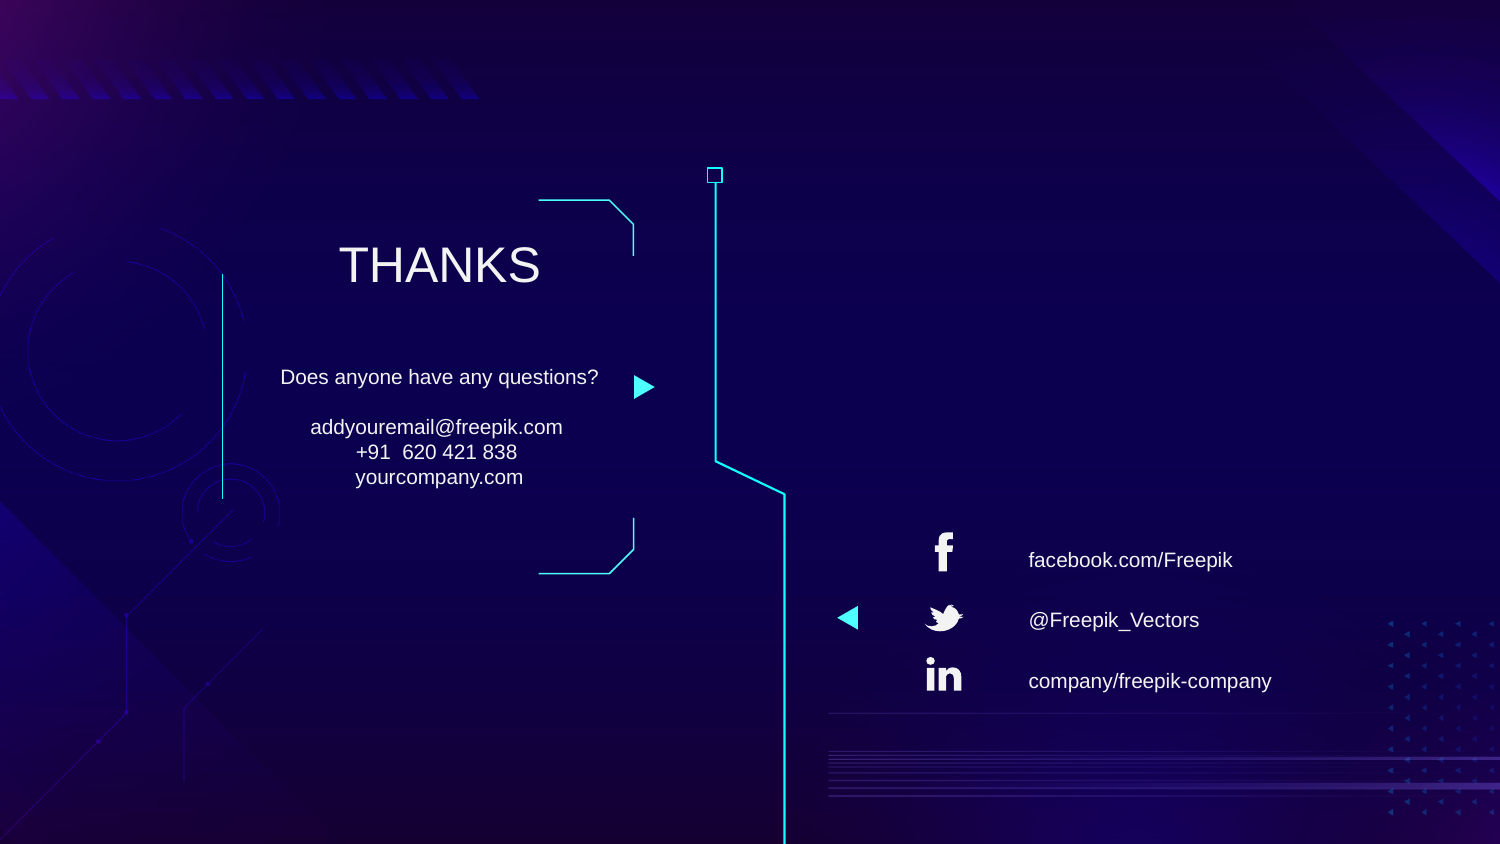

# THANKS

Does anyone have any questions?

addyouremail@freepik.com
+91  620 421 838
yourcompany.com

facebook.com/Freepik

@Freepik_Vectors

company/freepik-company